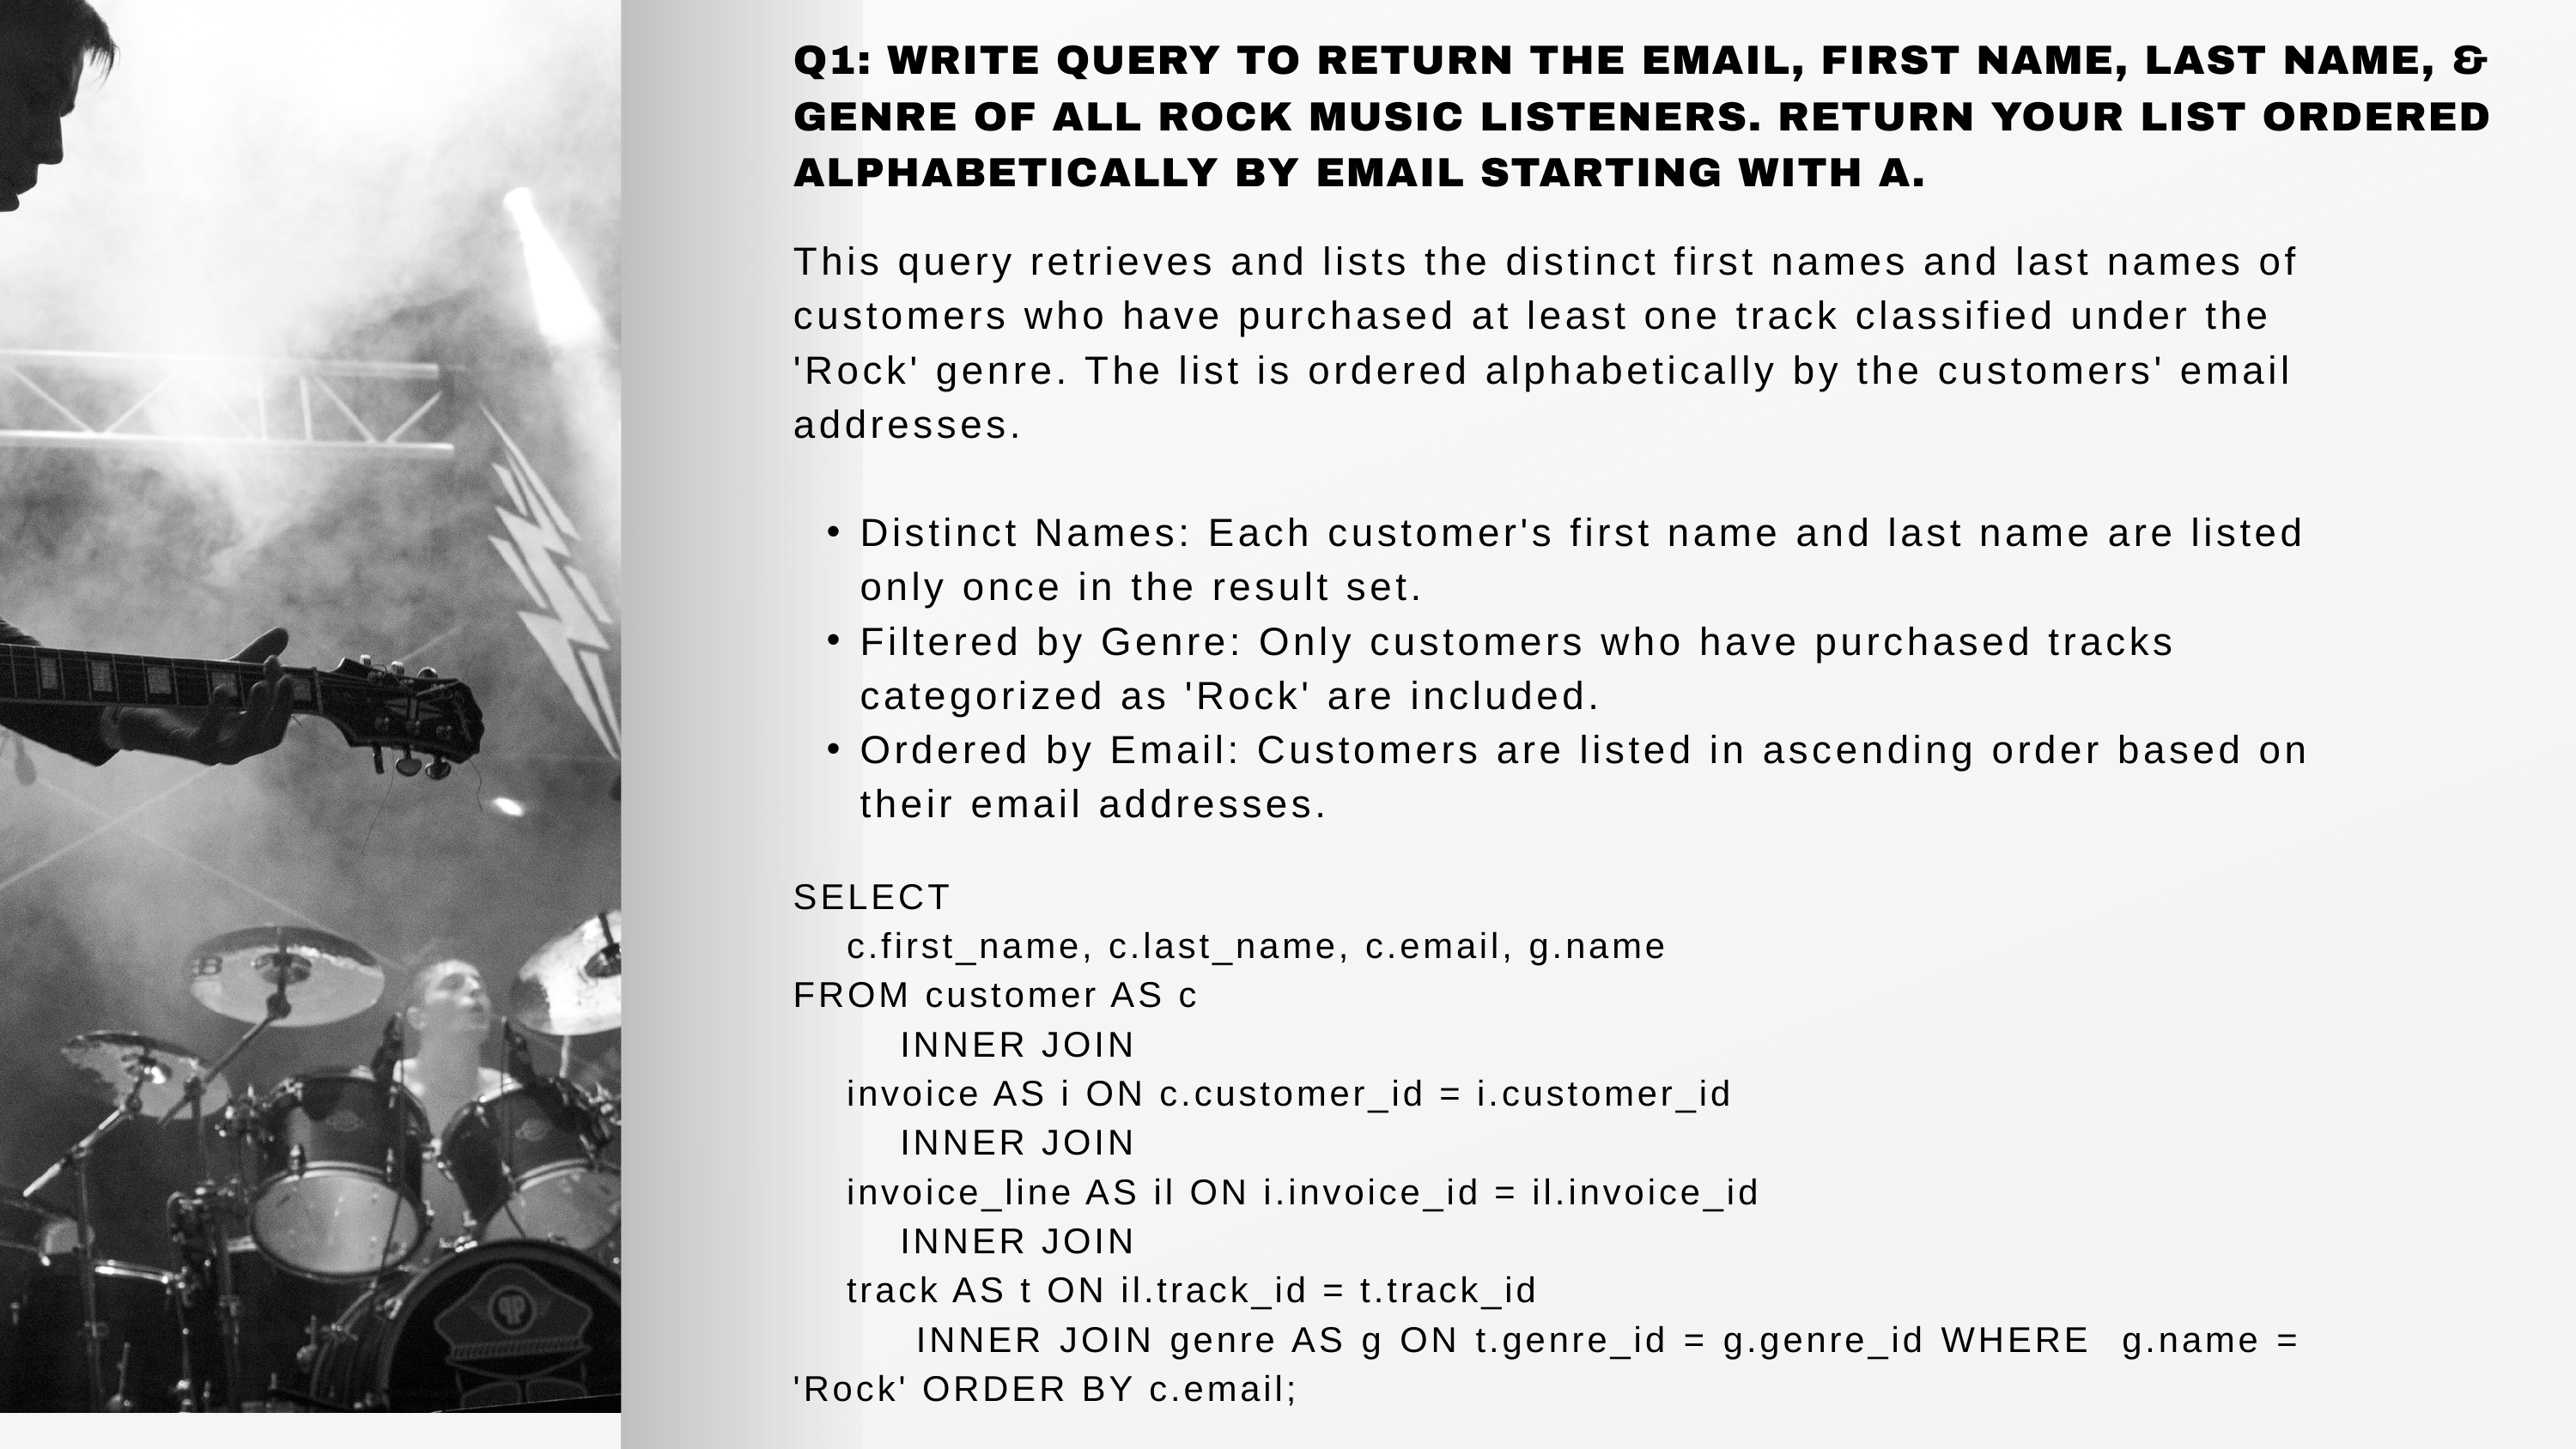

Q1: WRITE QUERY TO RETURN THE EMAIL, FIRST NAME, LAST NAME, & GENRE OF ALL ROCK MUSIC LISTENERS. RETURN YOUR LIST ORDERED ALPHABETICALLY BY EMAIL STARTING WITH A.
This query retrieves and lists the distinct first names and last names of customers who have purchased at least one track classified under the 'Rock' genre. The list is ordered alphabetically by the customers' email addresses.

Distinct Names: Each customer's first name and last name are listed only once in the result set.
Filtered by Genre: Only customers who have purchased tracks categorized as 'Rock' are included.
Ordered by Email: Customers are listed in ascending order based on their email addresses.

SELECT
    c.first_name, c.last_name, c.email, g.name
FROM customer AS c
        INNER JOIN
    invoice AS i ON c.customer_id = i.customer_id
        INNER JOIN
    invoice_line AS il ON i.invoice_id = il.invoice_id
        INNER JOIN
    track AS t ON il.track_id = t.track_id
        INNER JOIN genre AS g ON t.genre_id = g.genre_id WHERE  g.name = 'Rock' ORDER BY c.email;